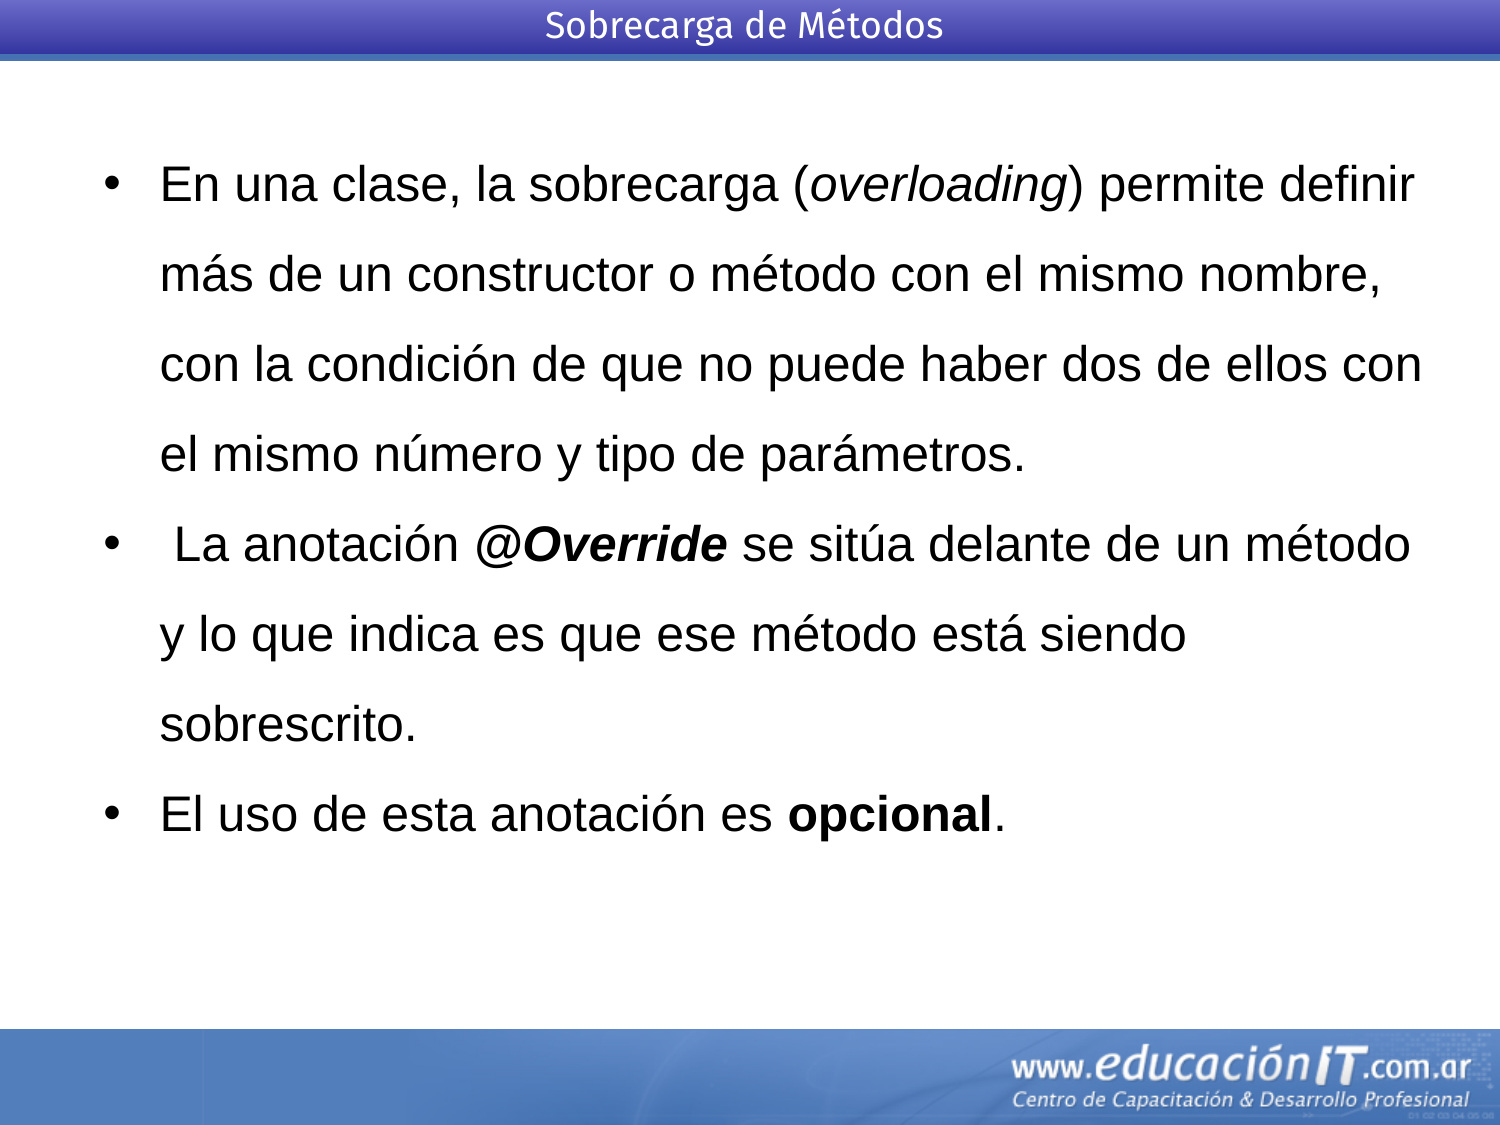

Sobrecarga de Métodos

En una clase, la sobrecarga (overloading) permite definir más de un constructor o método con el mismo nombre, con la condición de que no puede haber dos de ellos con el mismo número y tipo de parámetros.
 La anotación @Override se sitúa delante de un método y lo que indica es que ese método está siendo sobrescrito.
El uso de esta anotación es opcional.